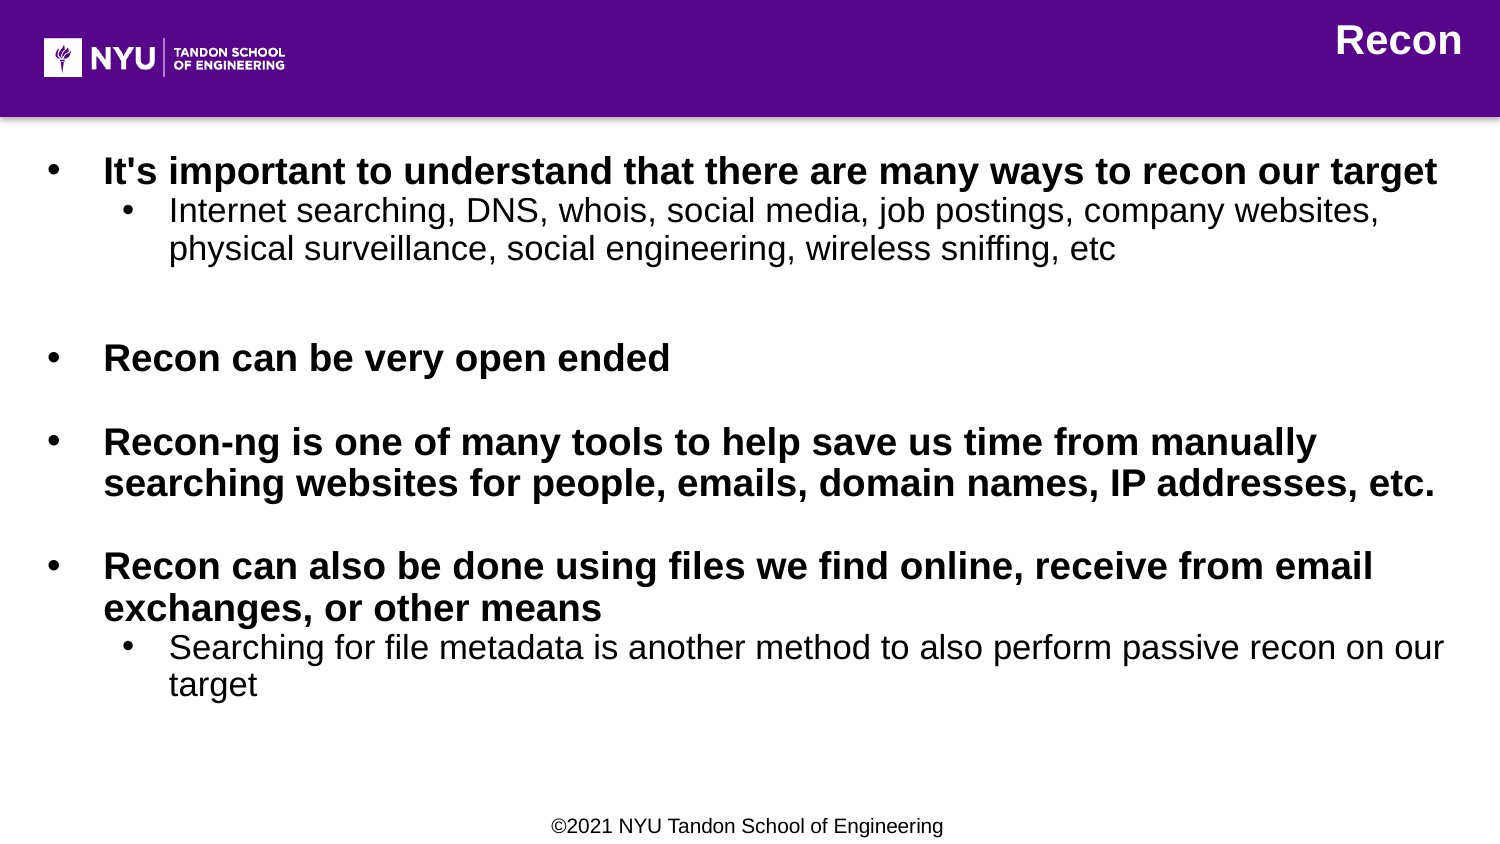

Recon
It's important to understand that there are many ways to recon our target
Internet searching, DNS, whois, social media, job postings, company websites, physical surveillance, social engineering, wireless sniffing, etc

Recon can be very open ended

Recon-ng is one of many tools to help save us time from manually searching websites for people, emails, domain names, IP addresses, etc.

Recon can also be done using files we find online, receive from email exchanges, or other means
Searching for file metadata is another method to also perform passive recon on our target